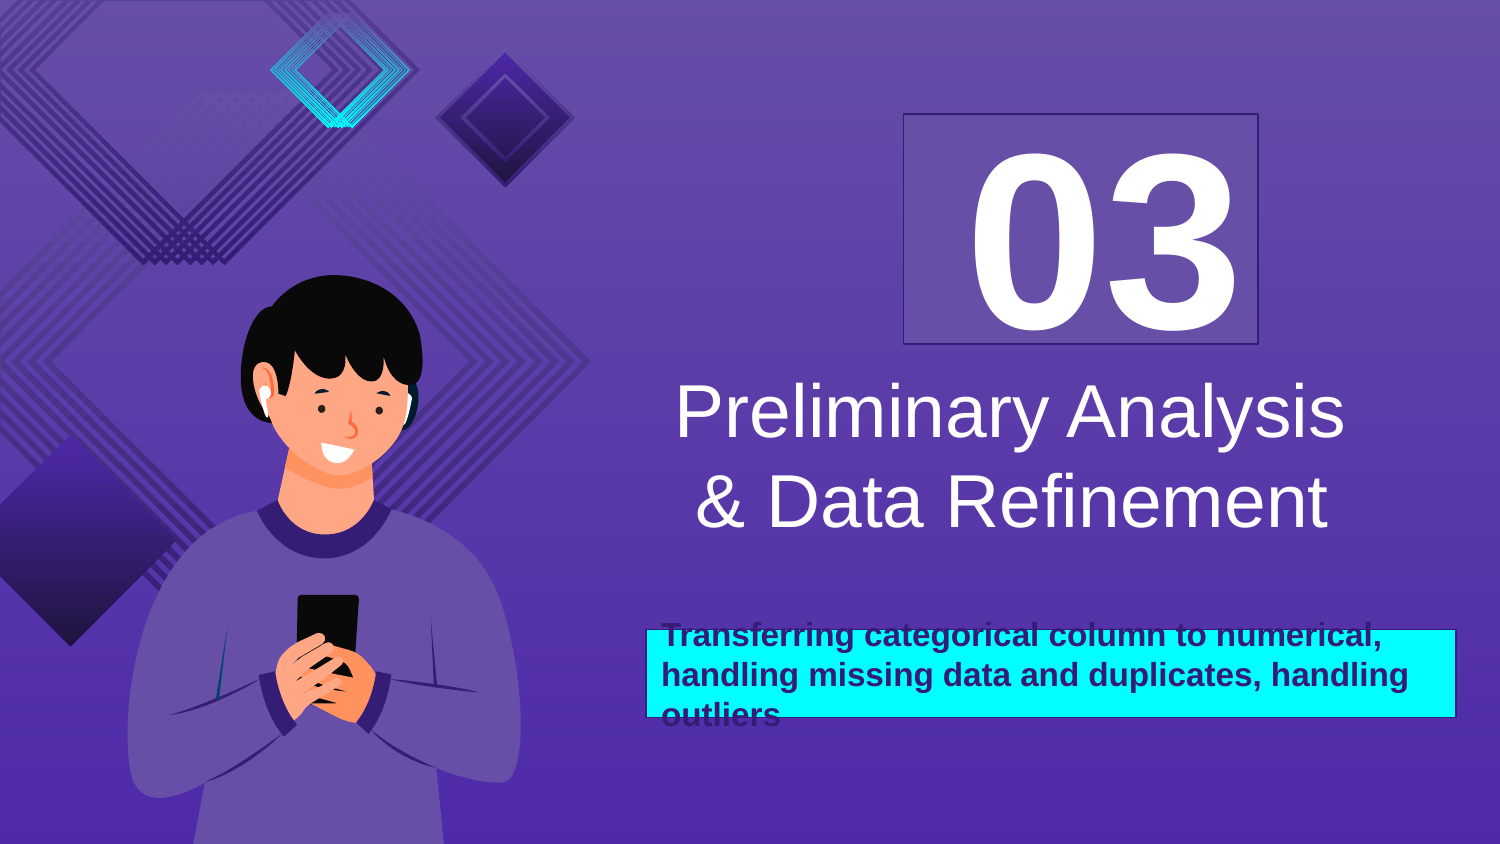

03

# Preliminary Analysis & Data Refinement
Transferring categorical column to numerical, handling missing data and duplicates, handling outliers